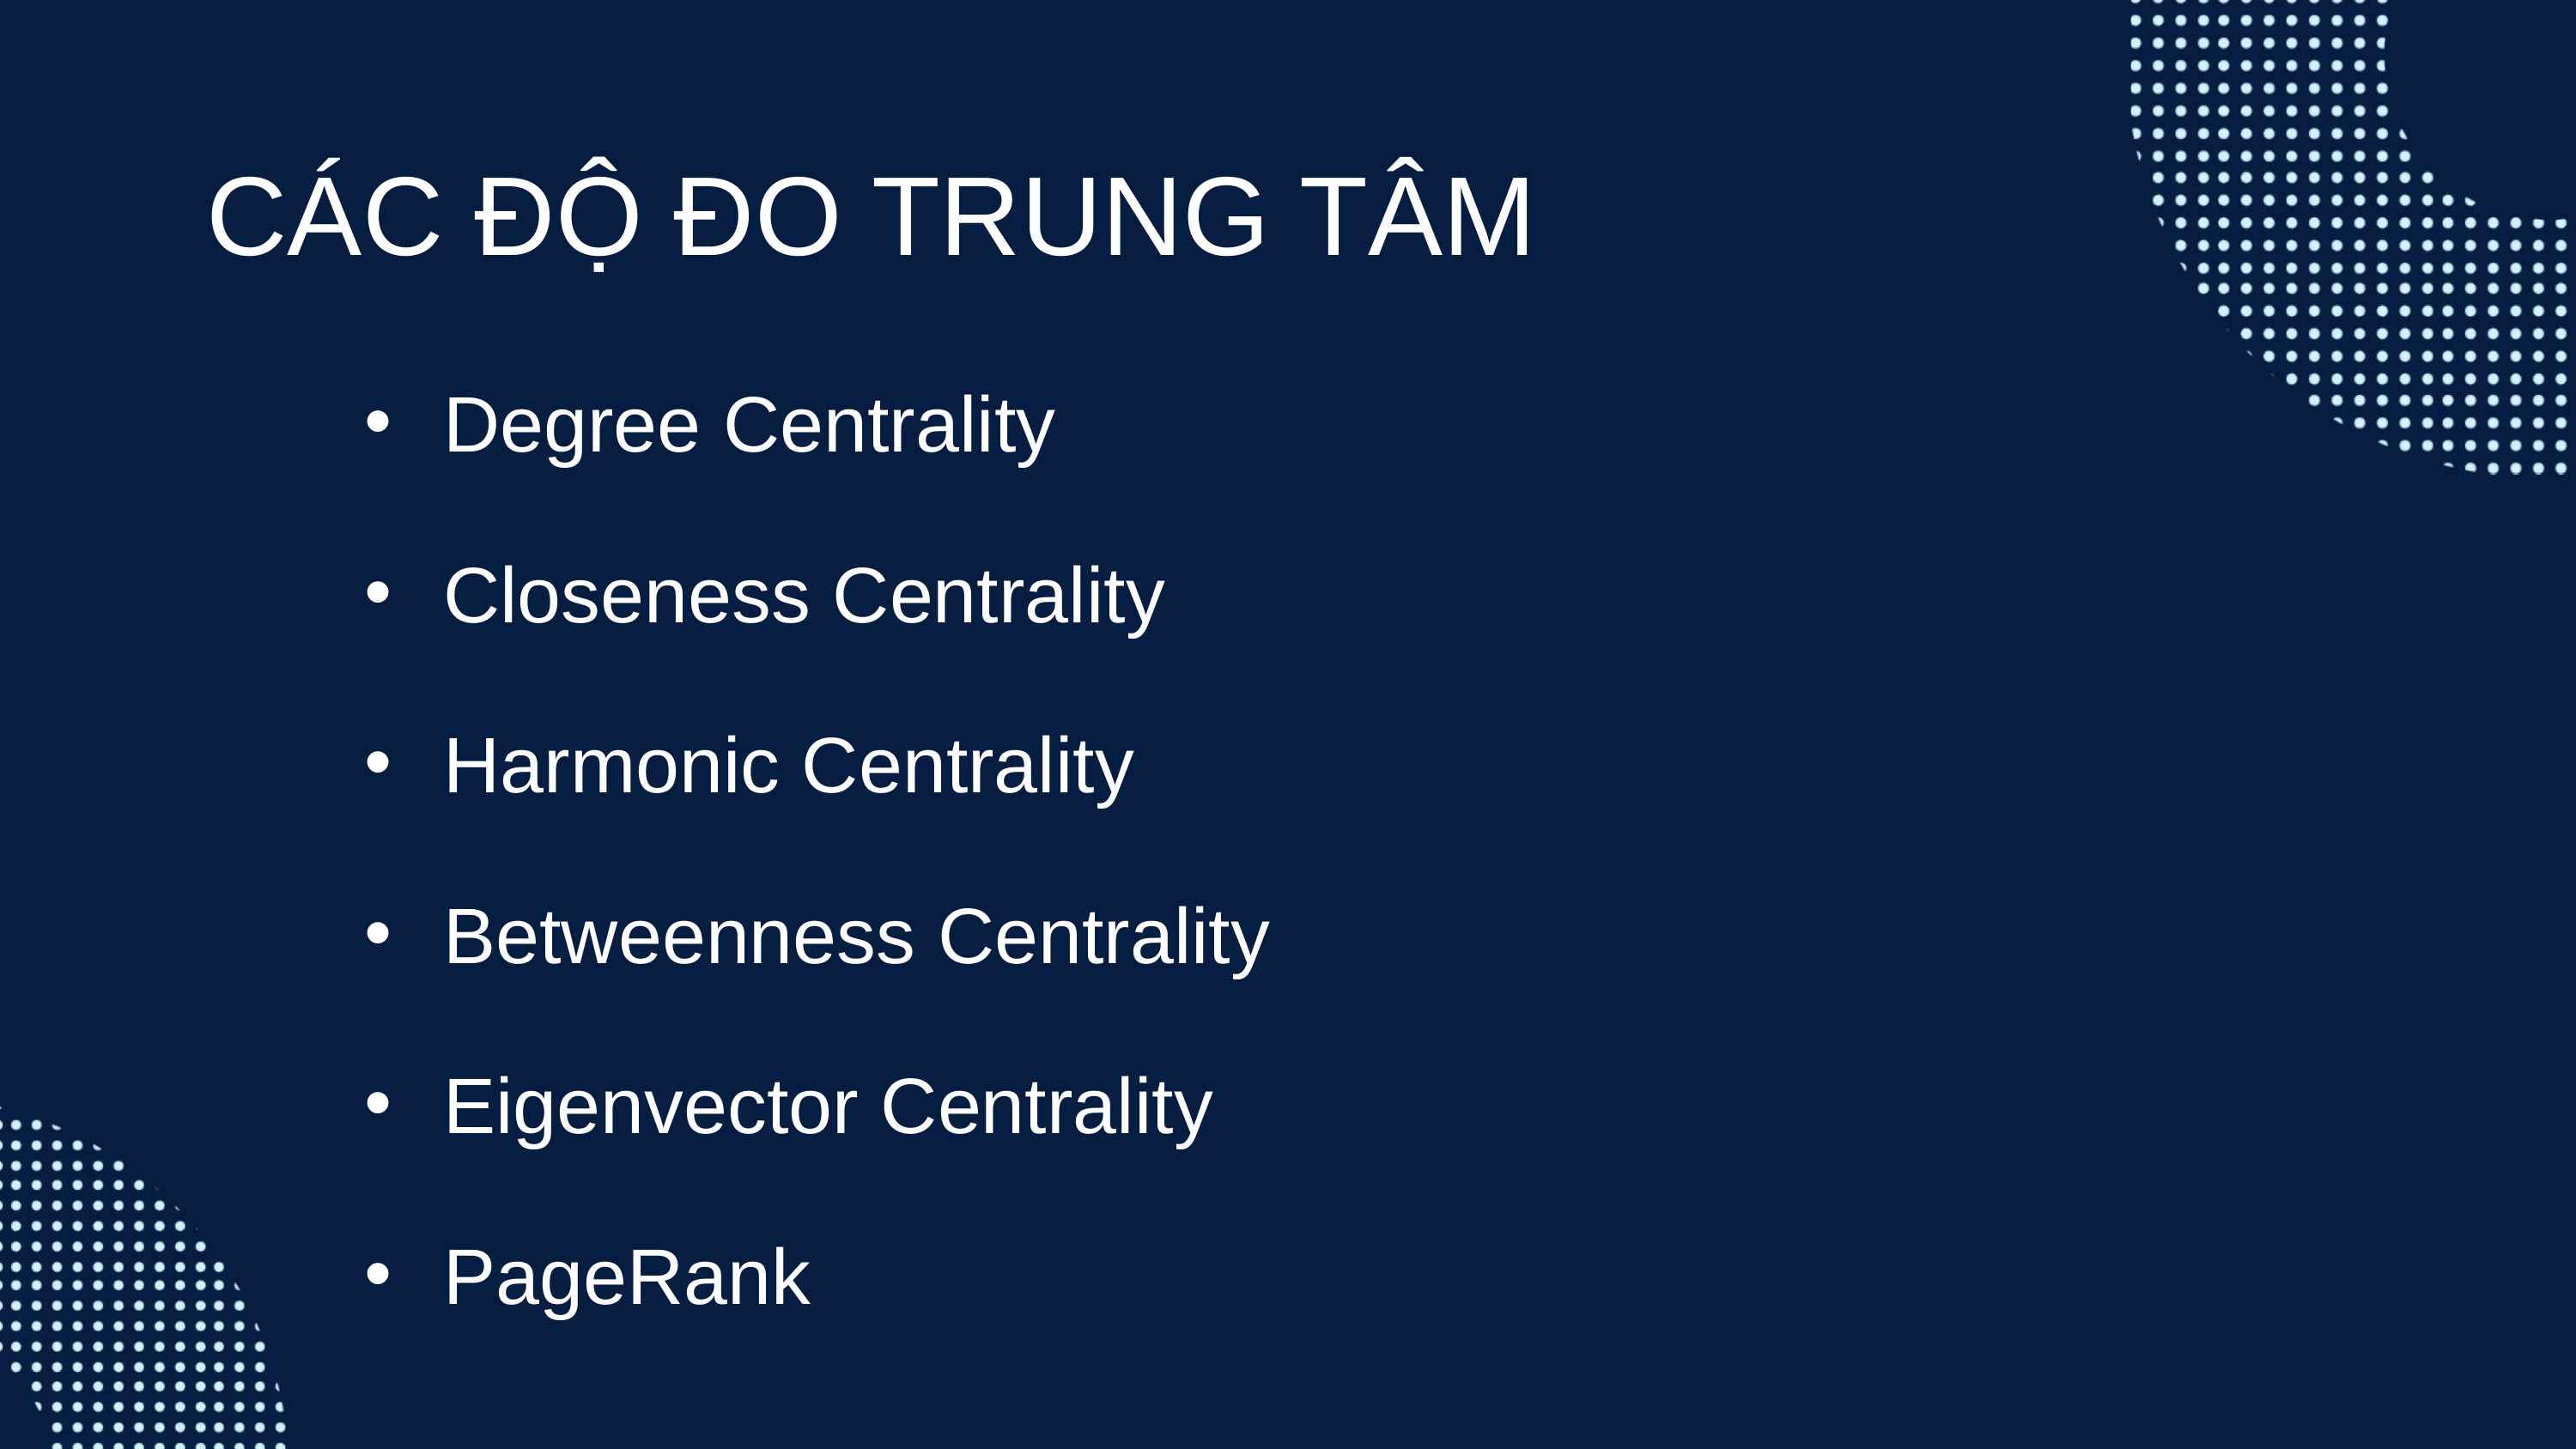

CÁC ĐỘ ĐO TRUNG TÂM
Degree Centrality
Closeness Centrality
Harmonic Centrality
Betweenness Centrality
Eigenvector Centrality

PageRank